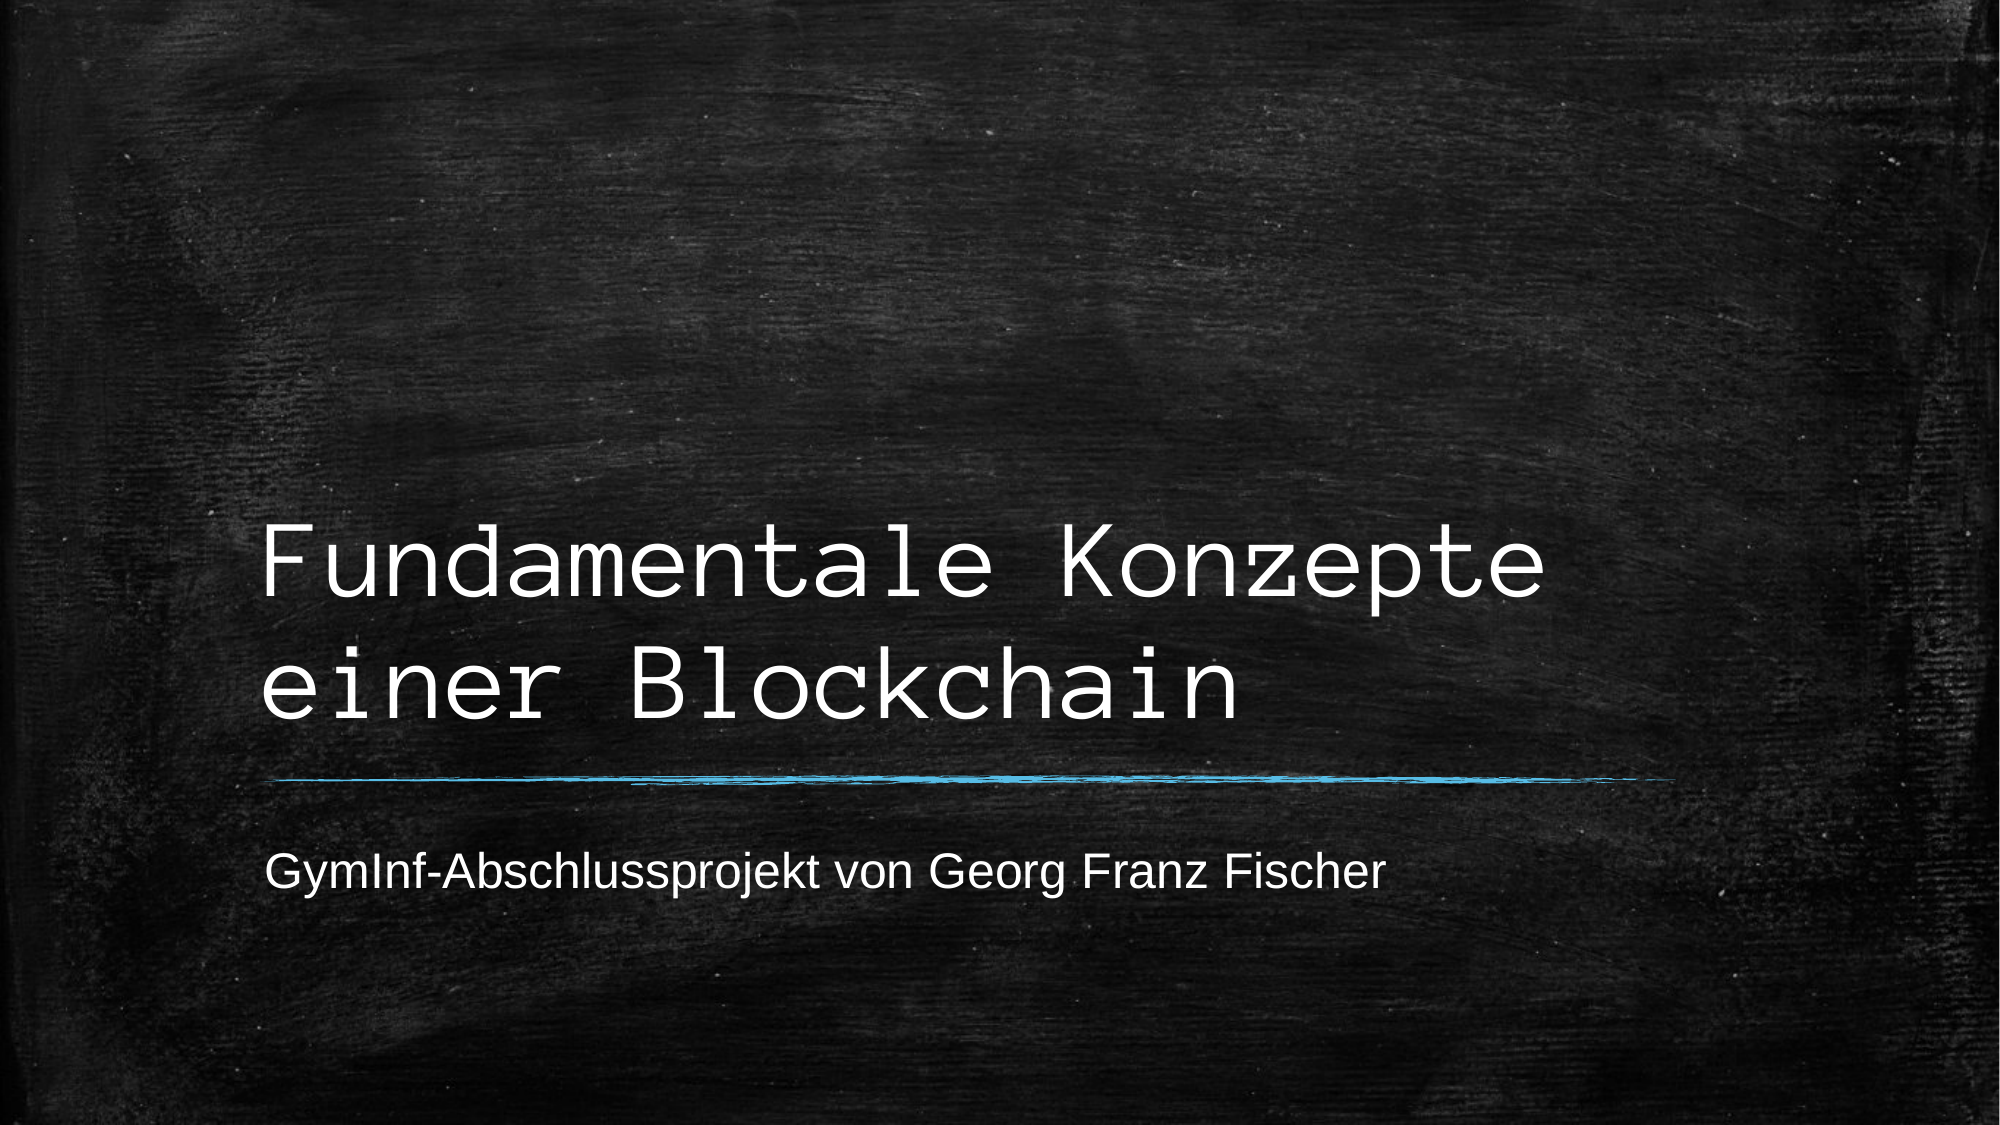

# Fundamentale Konzepte einer Blockchain
GymInf-Abschlussprojekt von Georg Franz Fischer